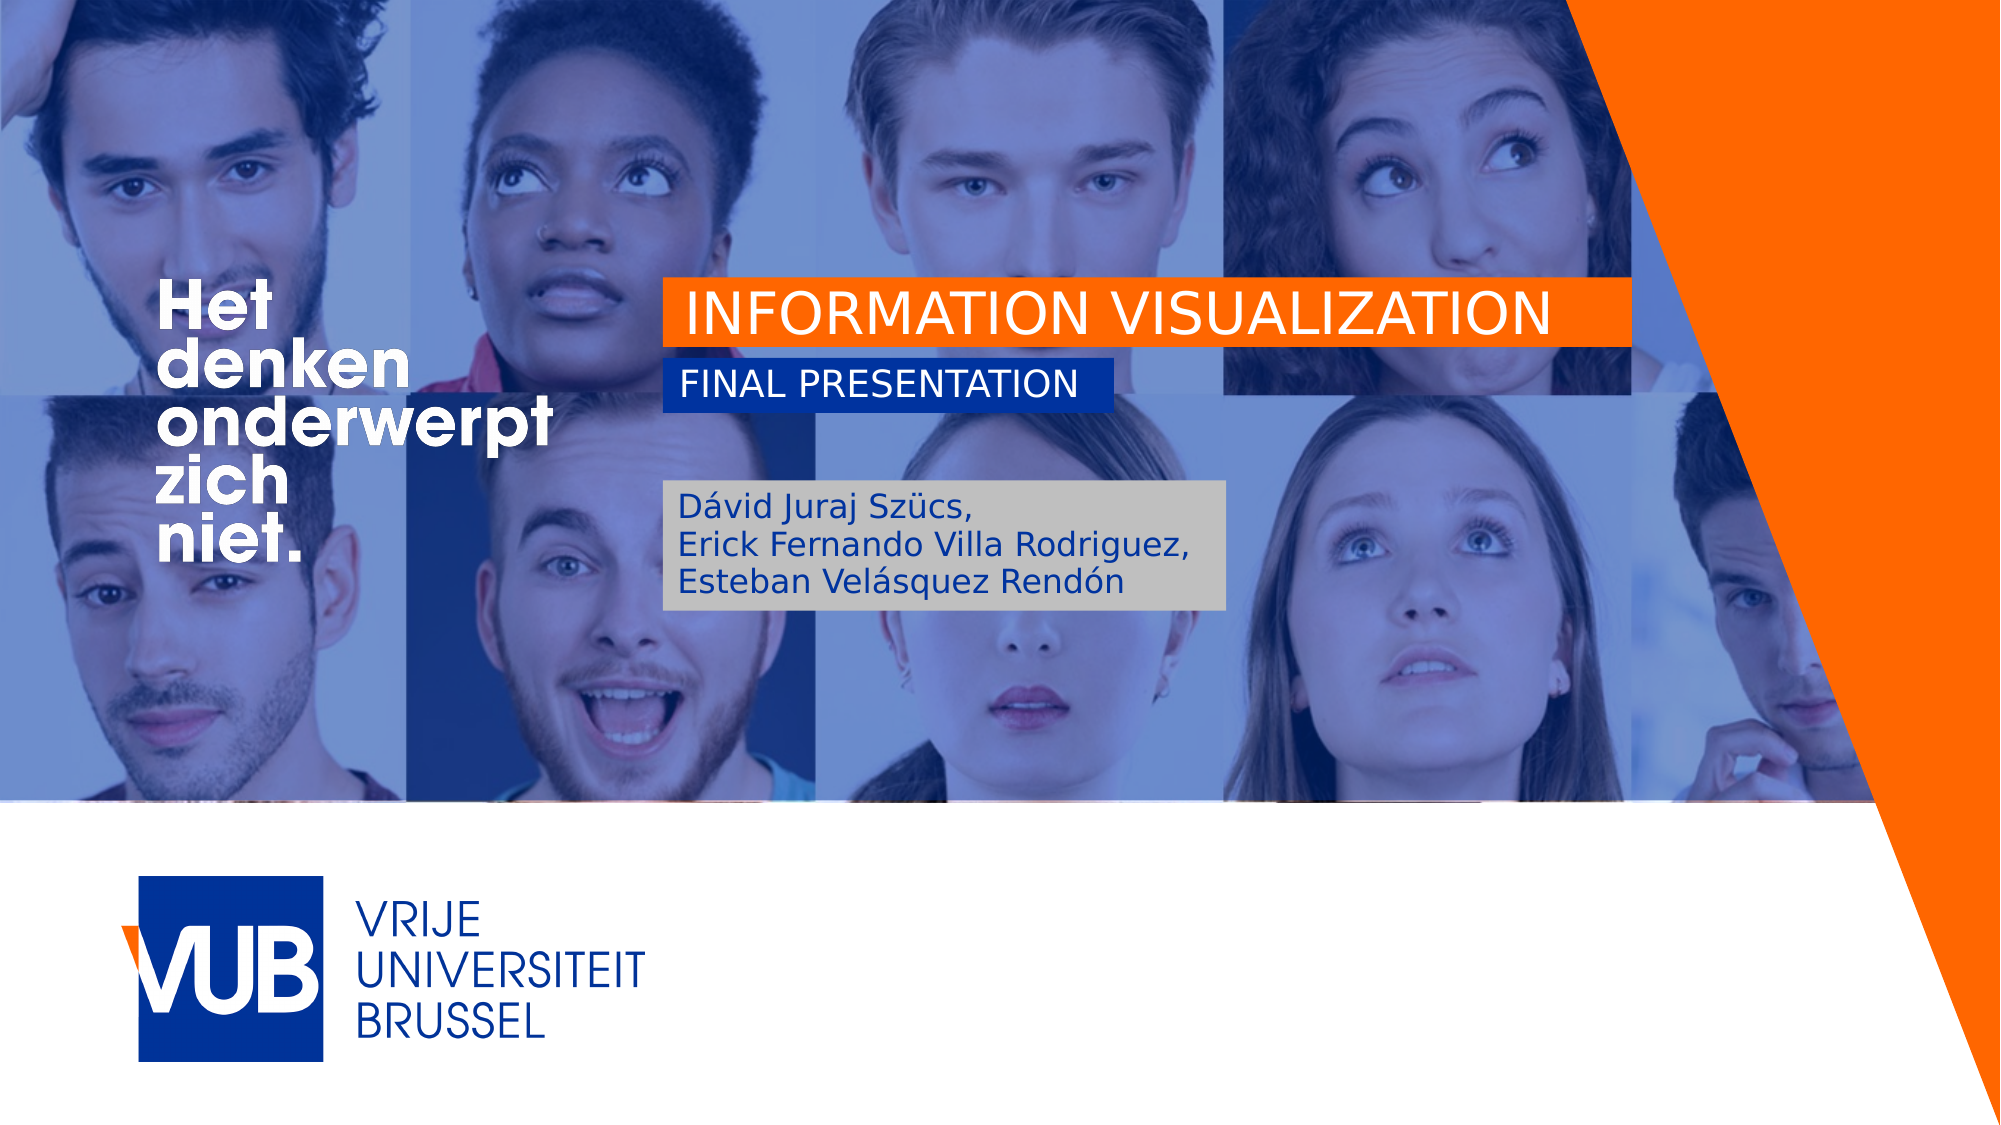

# Information Visualization
final presentation
Dávid Juraj Szücs,
Erick Fernando Villa Rodriguez,
Esteban Velásquez Rendón